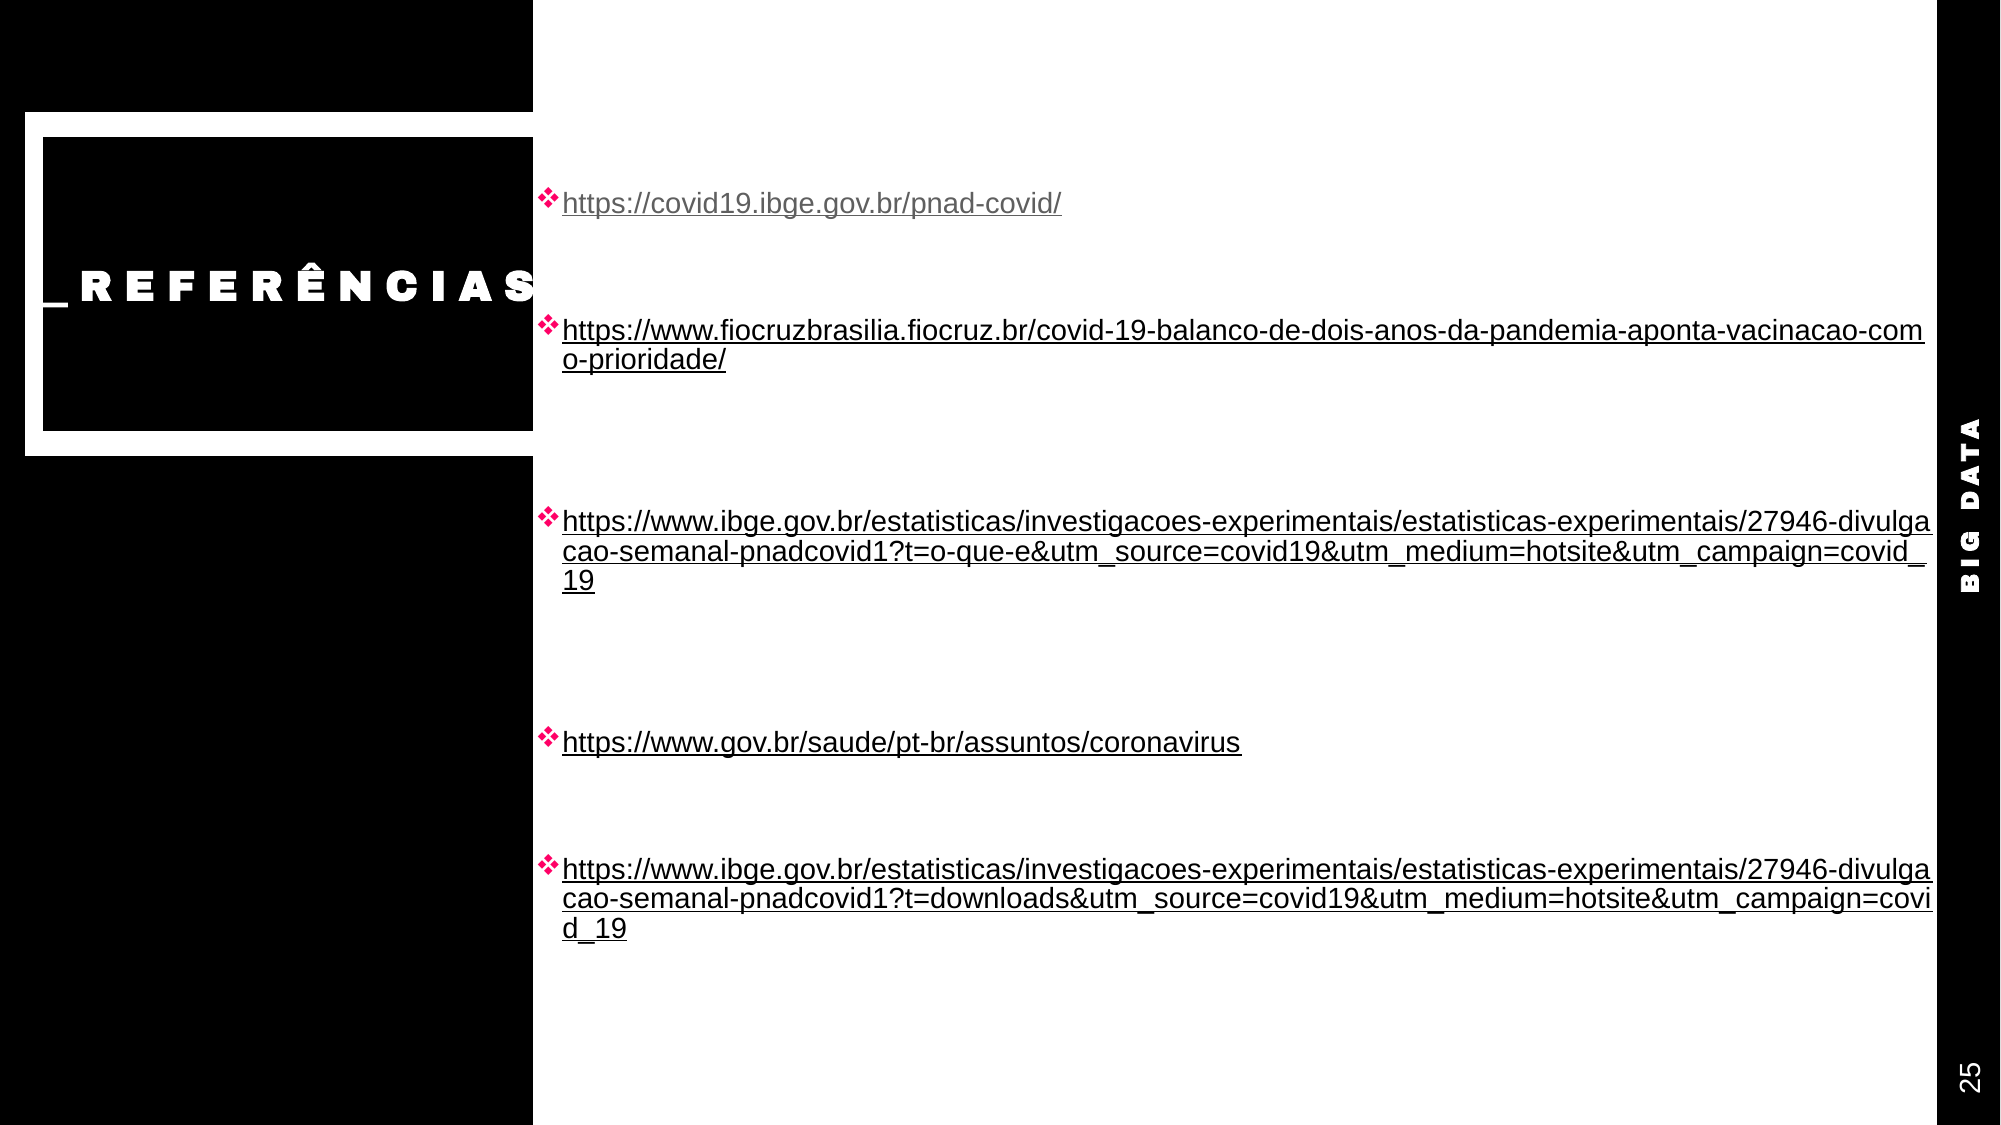

https://covid19.ibge.gov.br/pnad-covid/

https://www.fiocruzbrasilia.fiocruz.br/covid-19-balanco-de-dois-anos-da-pandemia-aponta-vacinacao-como-prioridade/

https://www.ibge.gov.br/estatisticas/investigacoes-experimentais/estatisticas-experimentais/27946-divulgacao-semanal-pnadcovid1?t=o-que-e&utm_source=covid19&utm_medium=hotsite&utm_campaign=covid_19

https://www.gov.br/saude/pt-br/assuntos/coronavirus

https://www.ibge.gov.br/estatisticas/investigacoes-experimentais/estatisticas-experimentais/27946-divulgacao-semanal-pnadcovid1?t=downloads&utm_source=covid19&utm_medium=hotsite&utm_campaign=covid_19

# _referências
BIG DATA
25